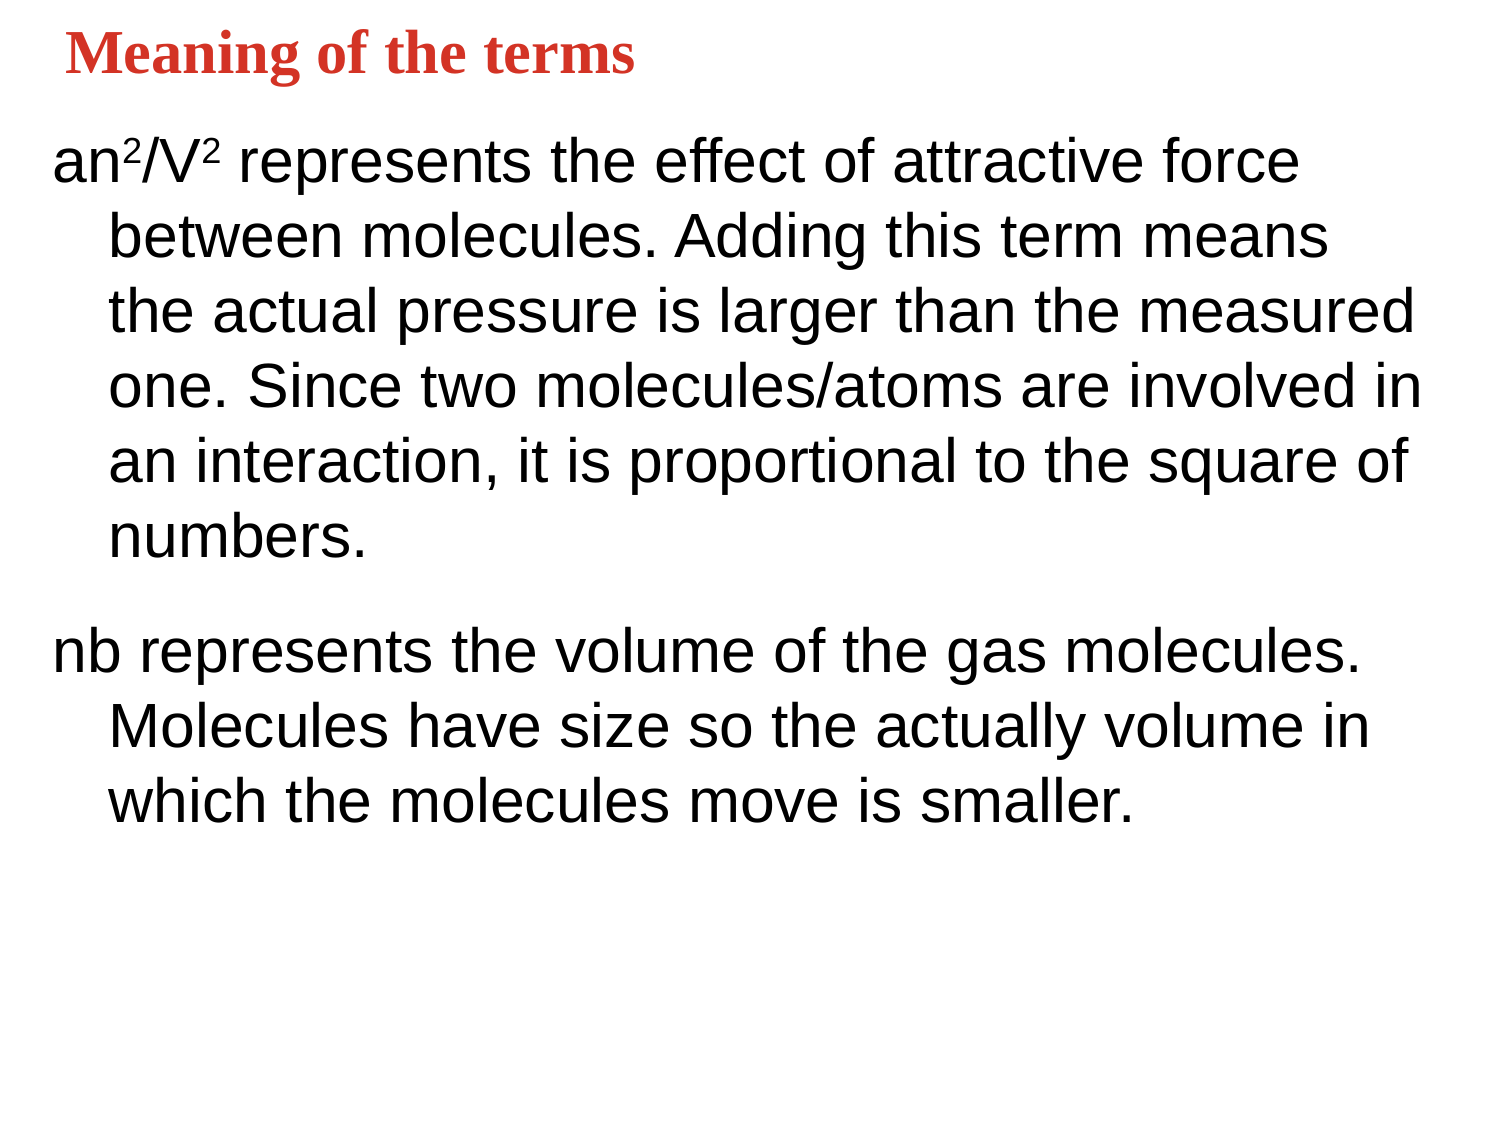

# Meaning of the terms
an2/V2 represents the effect of attractive force between molecules. Adding this term means the actual pressure is larger than the measured one. Since two molecules/atoms are involved in an interaction, it is proportional to the square of numbers.
nb represents the volume of the gas molecules. Molecules have size so the actually volume in which the molecules move is smaller.